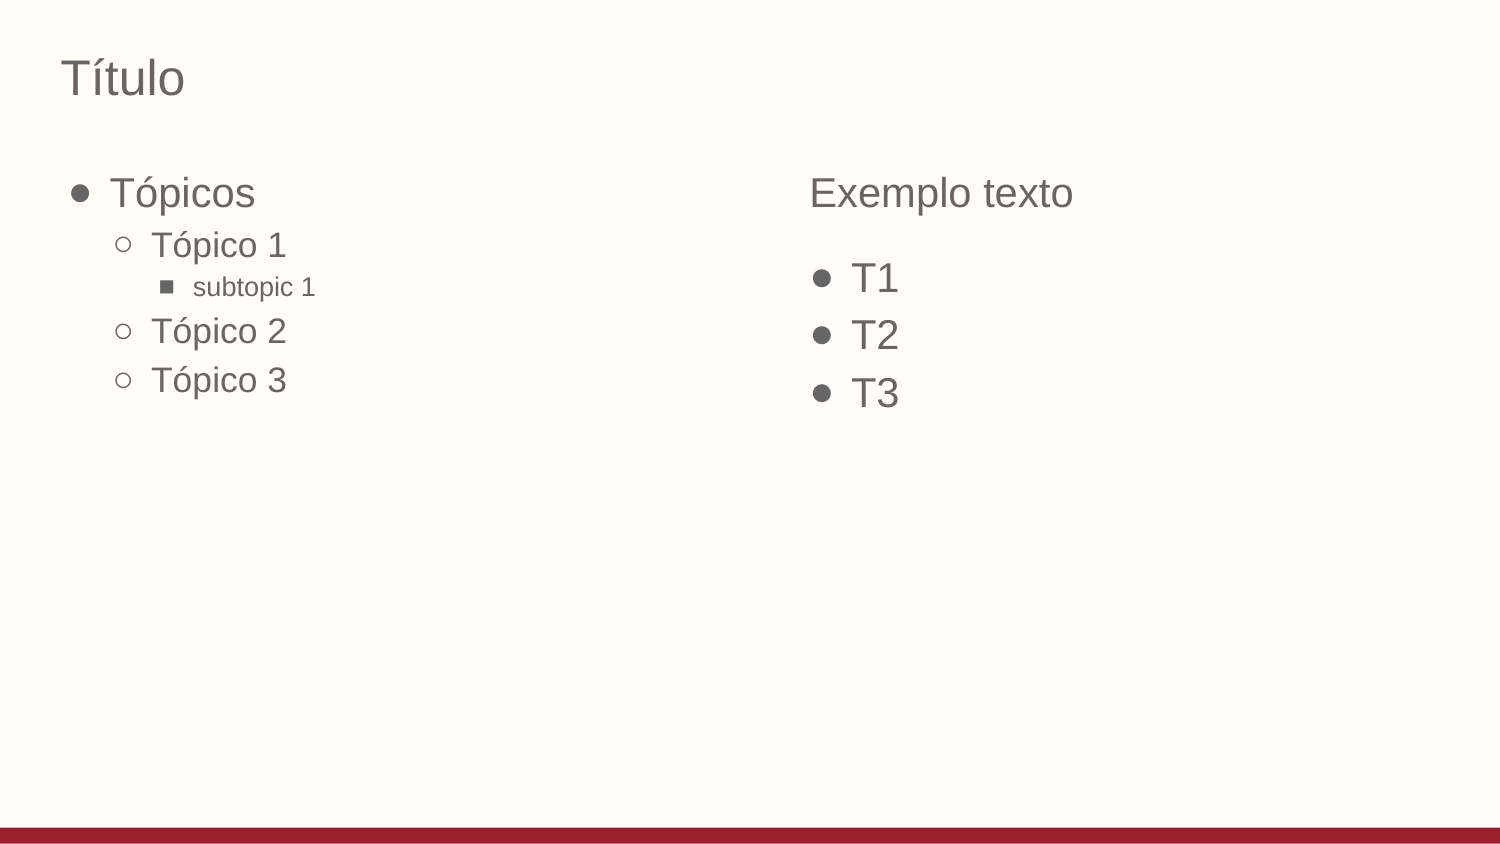

# Título
Tópicos
Tópico 1
subtopic 1
Tópico 2
Tópico 3
Exemplo texto
T1
T2
T3